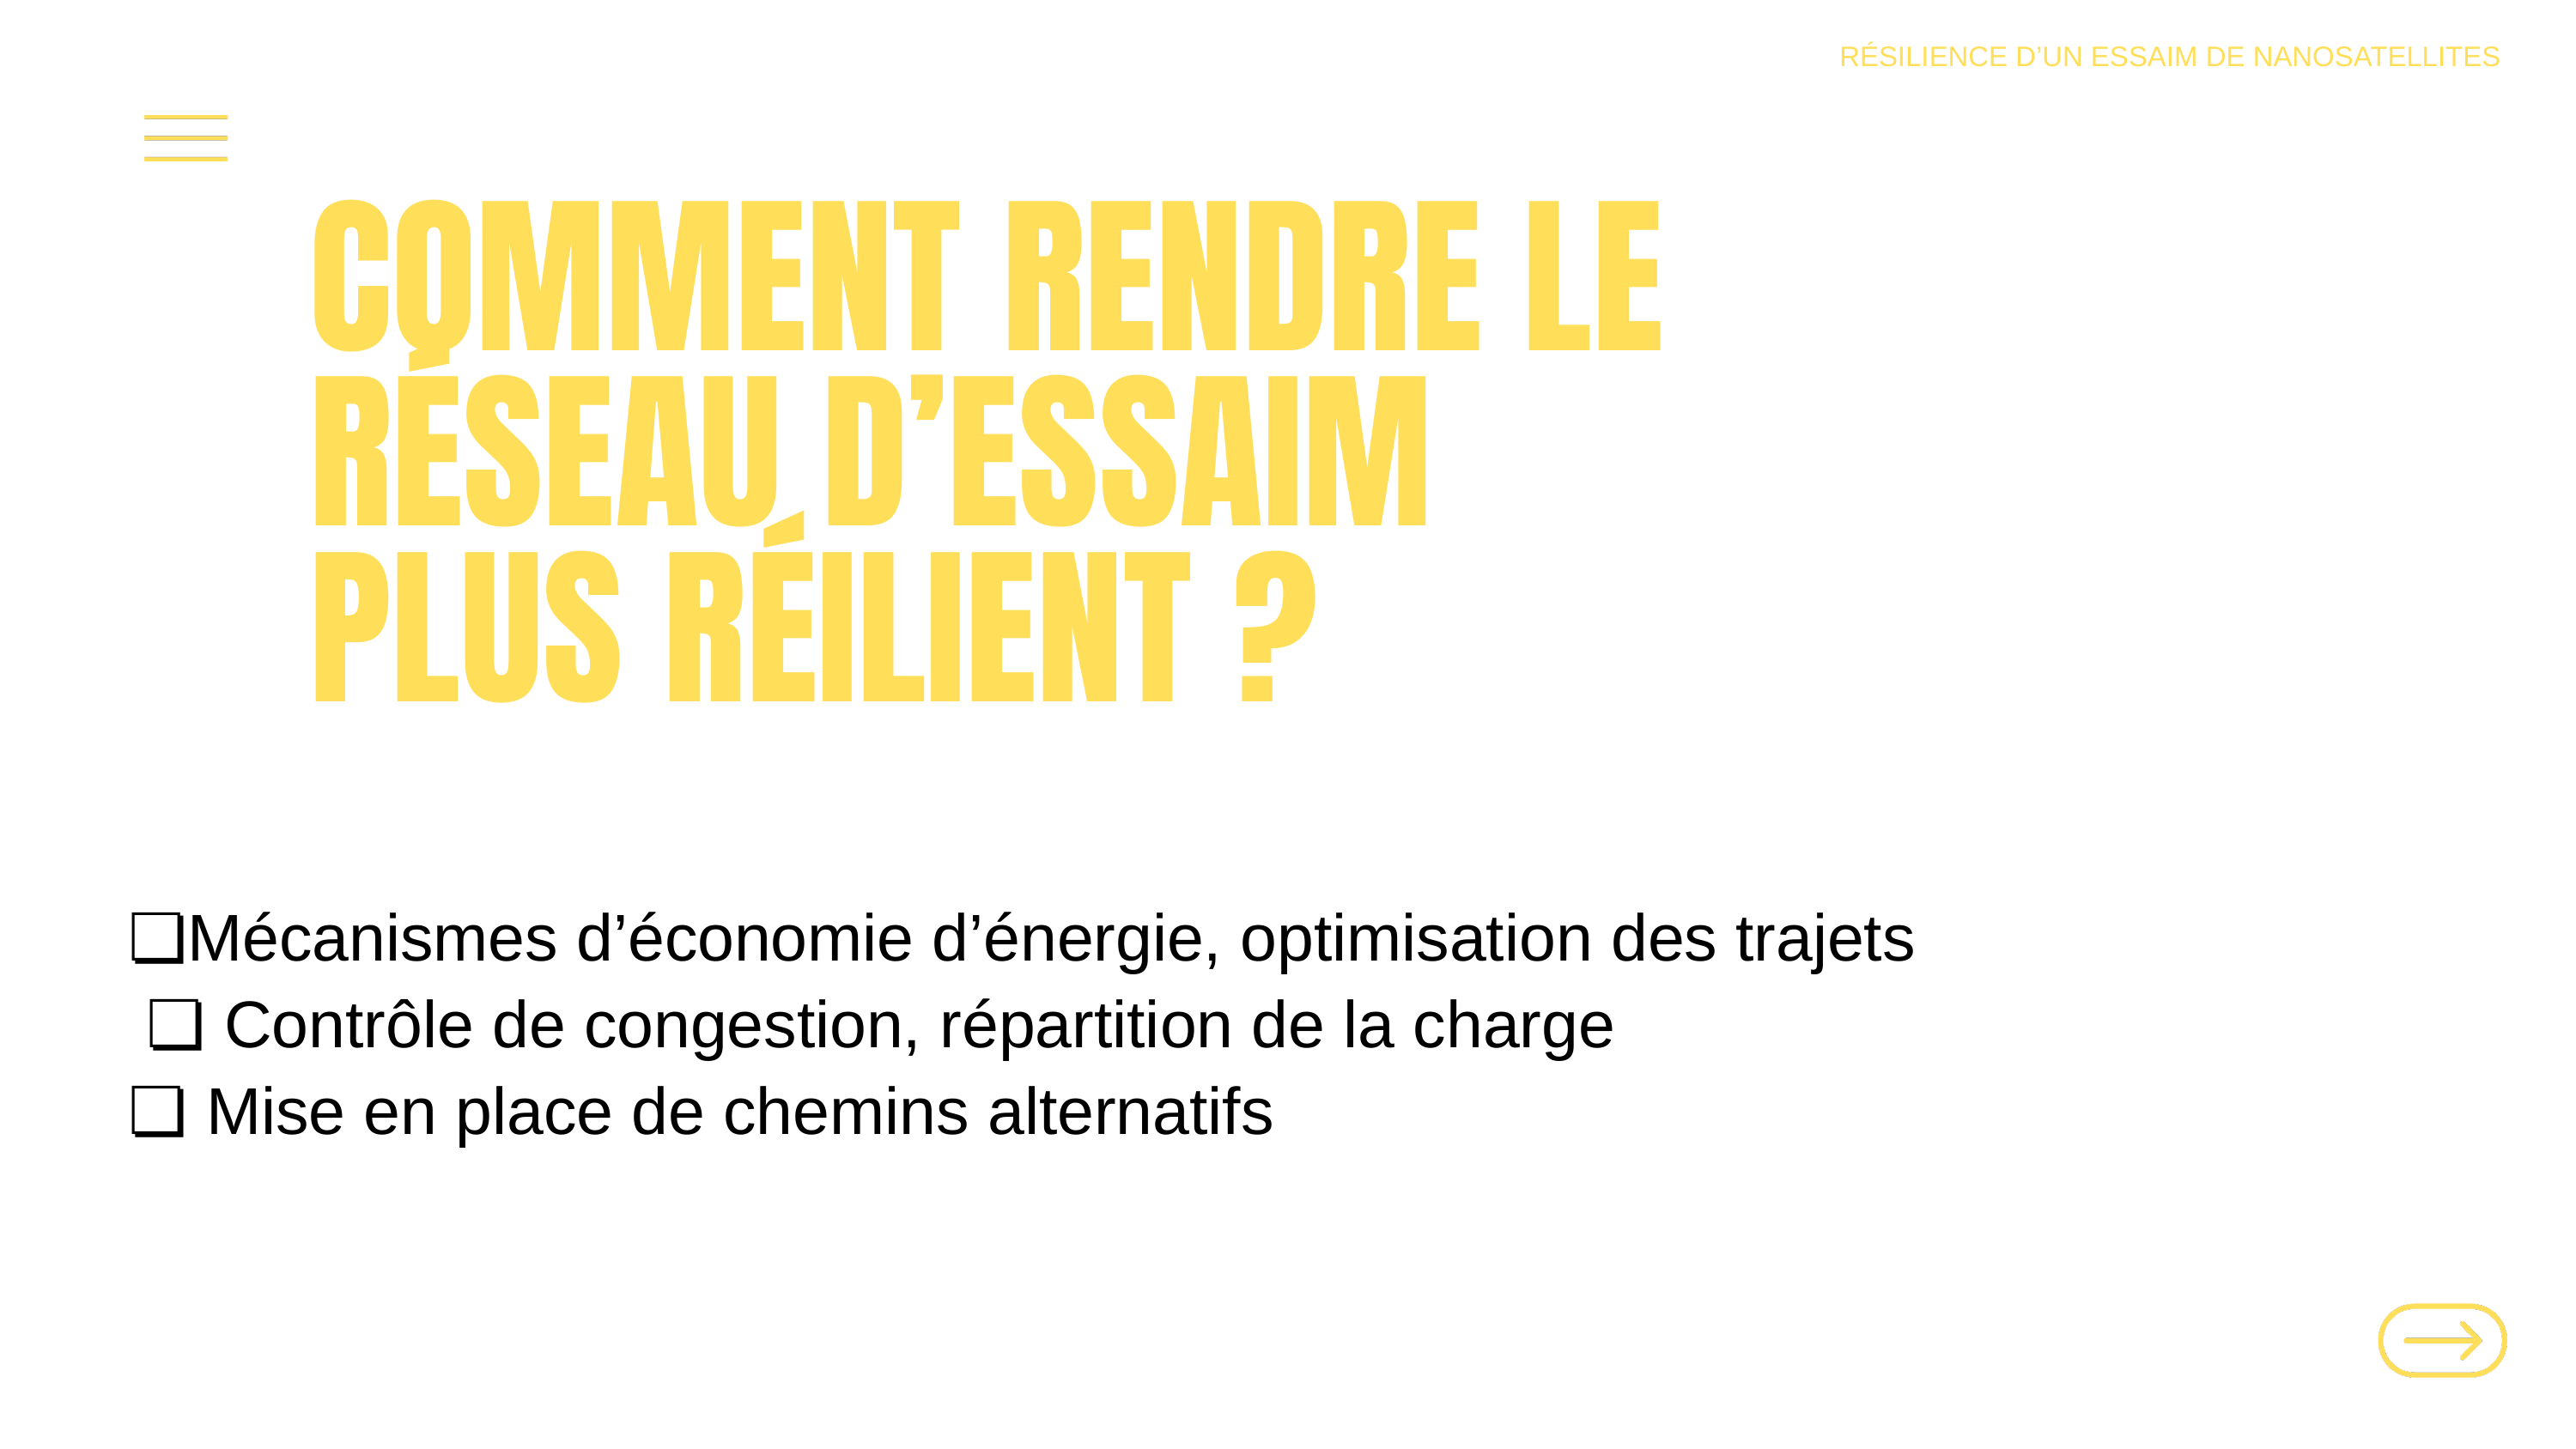

RÉSILIENCE D’UN ESSAIM DE NANOSATELLITES

COMMENT RENDRE LE RÉSEAU D’ESSAIM PLUS RÉILIENT ?
❏Mécanismes d’économie d’énergie, optimisation des trajets
 ❏ Contrôle de congestion, répartition de la charge
❏ Mise en place de chemins alternatifs